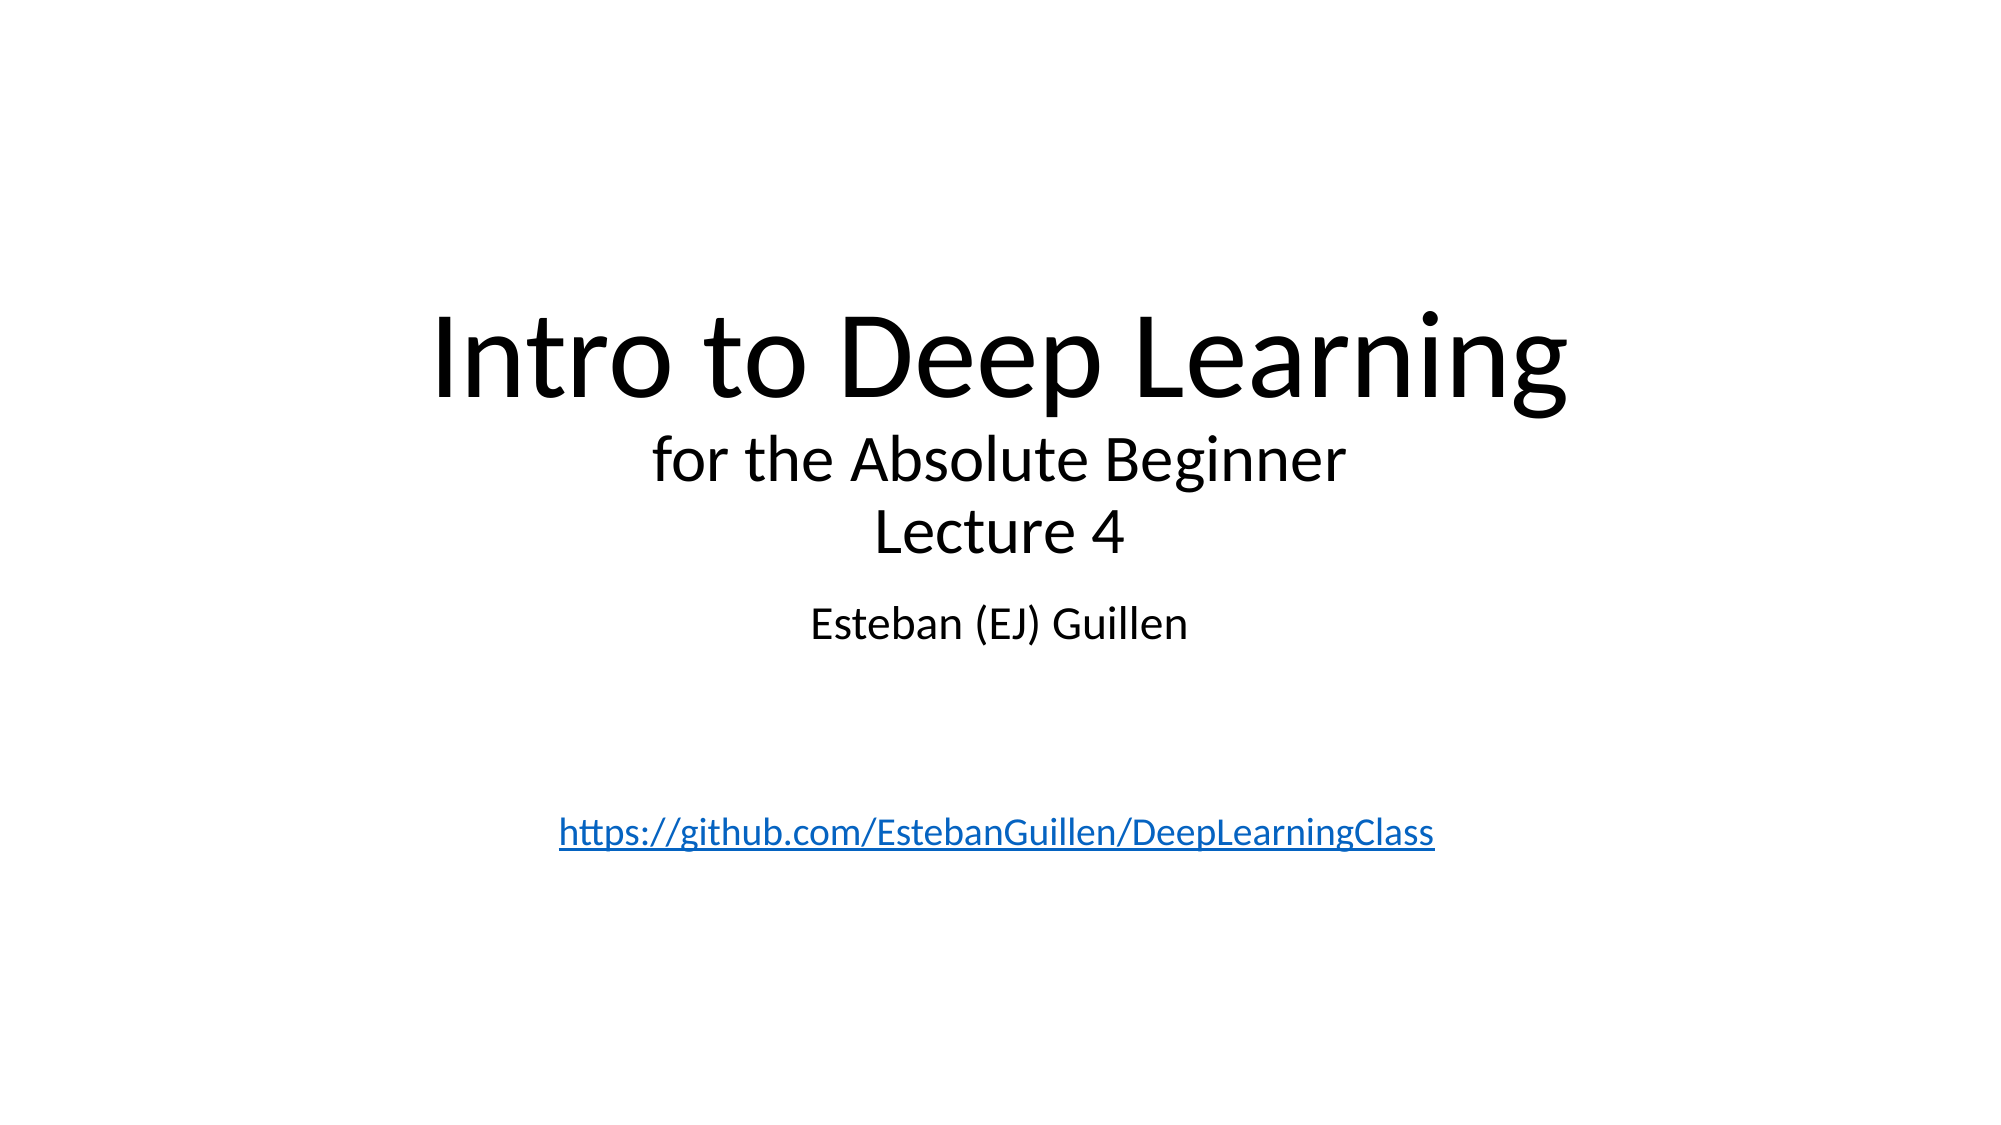

# Intro to Deep Learning for the Absolute Beginner Lecture 4
Esteban (EJ) Guillen

https://github.com/EstebanGuillen/DeepLearningClass